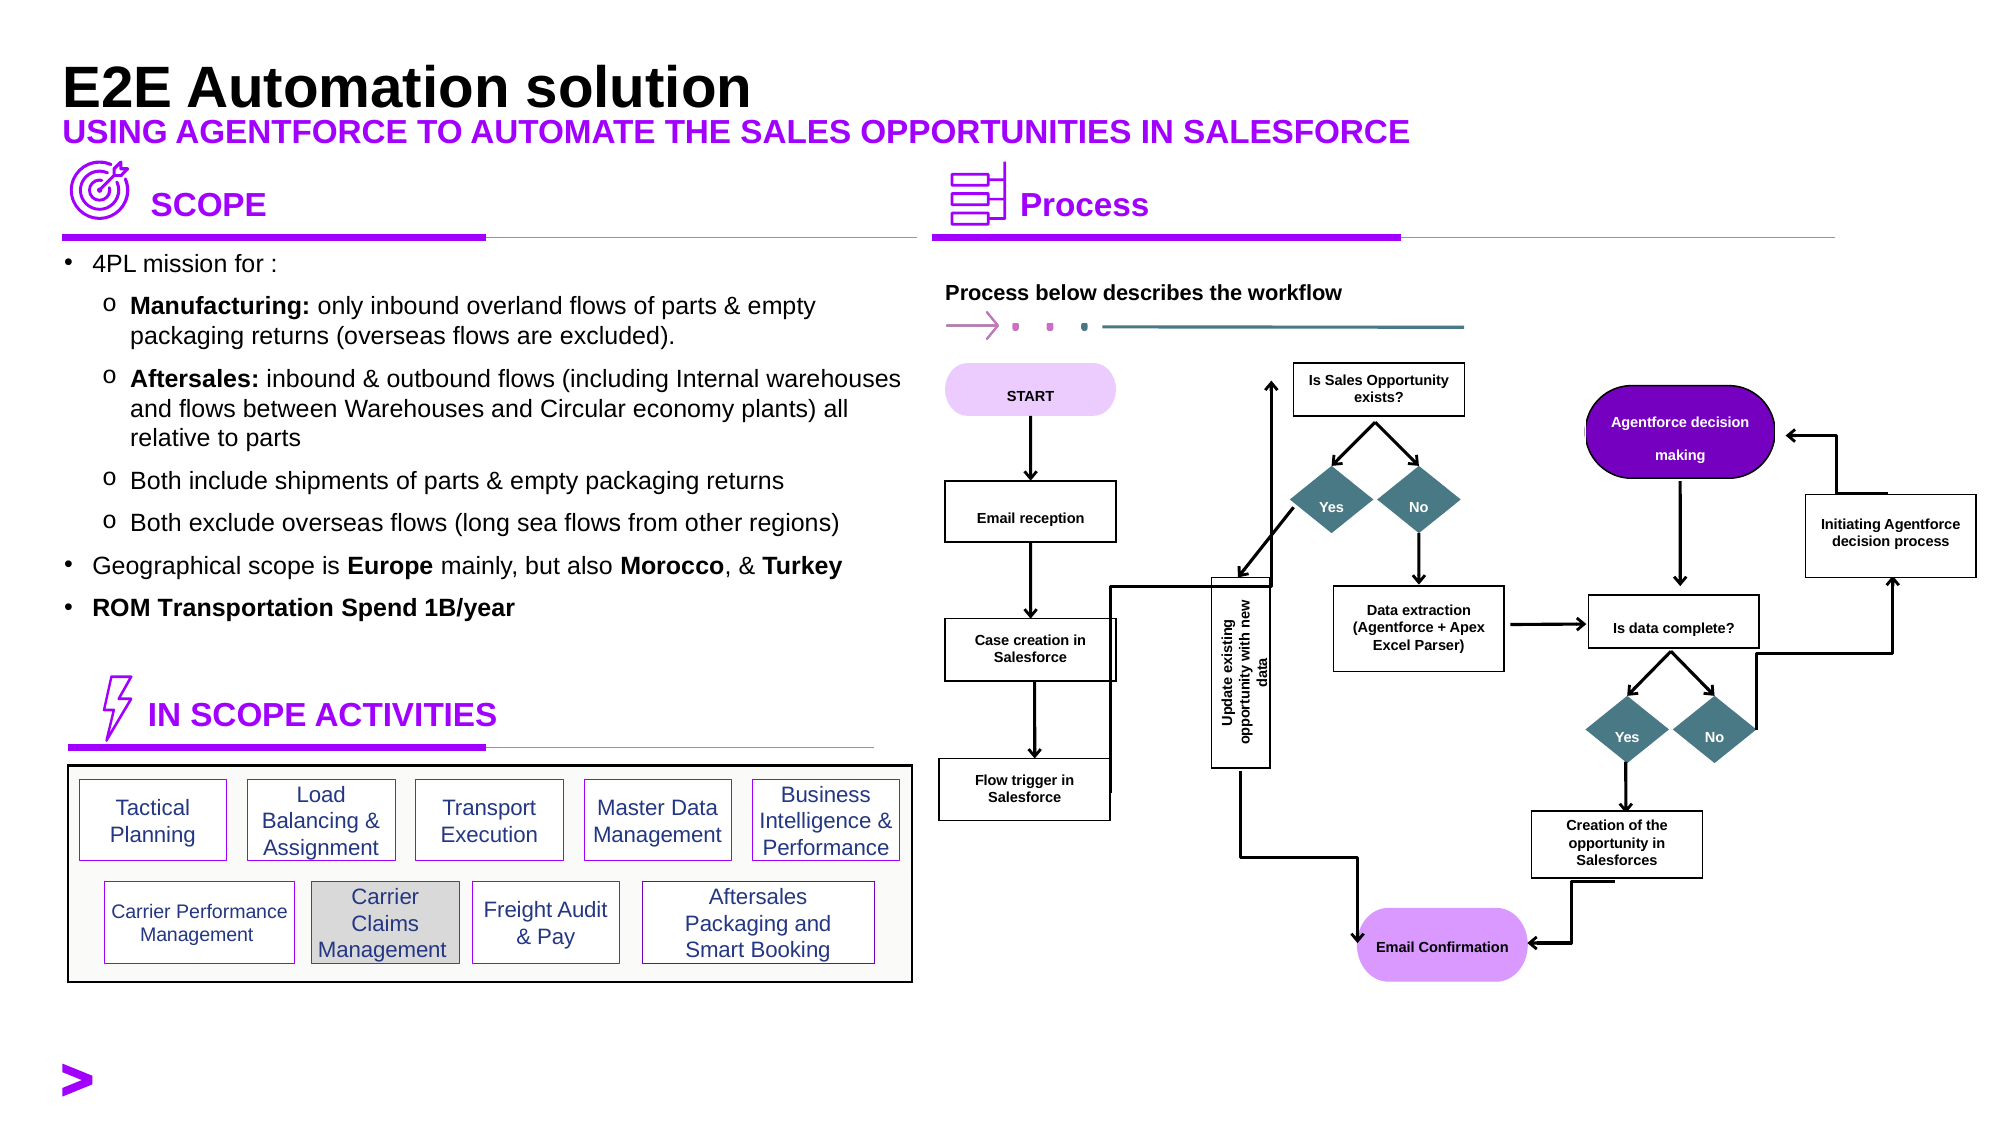

# E2E Automation solution Using agentforce to automate the sales opportunities in salesforce

SCOPE
Process
4PL mission for :
Manufacturing: only inbound overland flows of parts & empty packaging returns (overseas flows are excluded).
Aftersales: inbound & outbound flows (including Internal warehouses and flows between Warehouses and Circular economy plants) all relative to parts
Both include shipments of parts & empty packaging returns
Both exclude overseas flows (long sea flows from other regions)
Geographical scope is Europe mainly, but also Morocco, & Turkey
ROM Transportation Spend 1B/year

Process below describes the workflow

Agentforce decision making

START

Is Sales Opportunity exists?

Yes

No

Email reception

Initiating Agentforce decision process

Data extraction (Agentforce + Apex Excel Parser)

Is data complete?

Case creation in Salesforce

Update existing opportunity with new data

Yes

No
No
Yes

Flow trigger in Salesforce

Creation of the opportunity in Salesforces

Email Confirmation

IN SCOPE ACTIVITIES

Tactical Planning
Load Balancing & Assignment
Transport Execution
Master Data Management
Business Intelligence & Performance
Carrier Performance Management
Carrier Claims Management
Freight Audit & Pay
Aftersales Packaging and Smart Booking